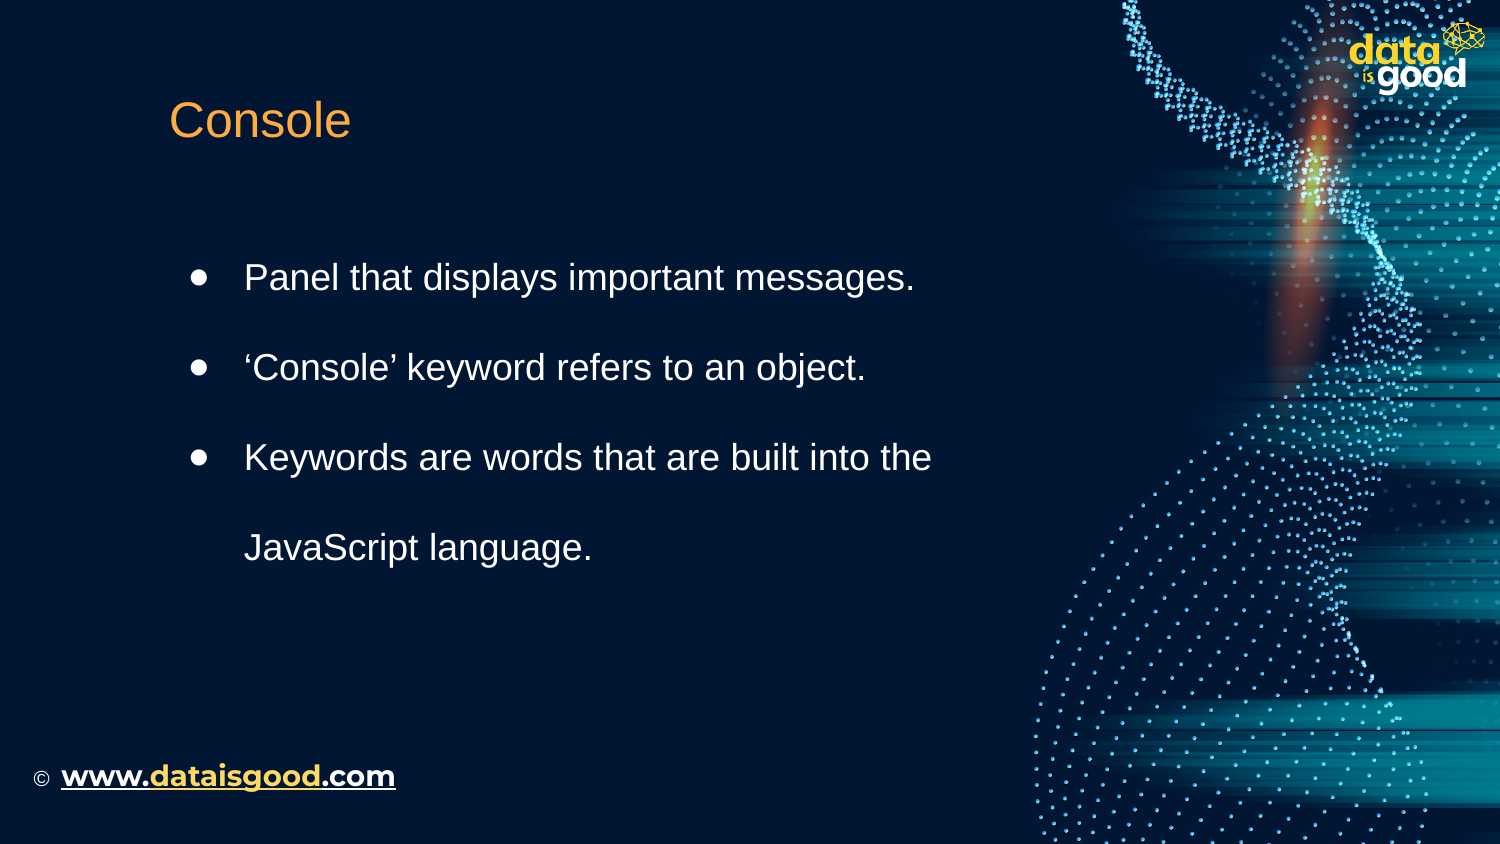

# Console
Panel that displays important messages.
‘Console’ keyword refers to an object.
Keywords are words that are built into the JavaScript language.